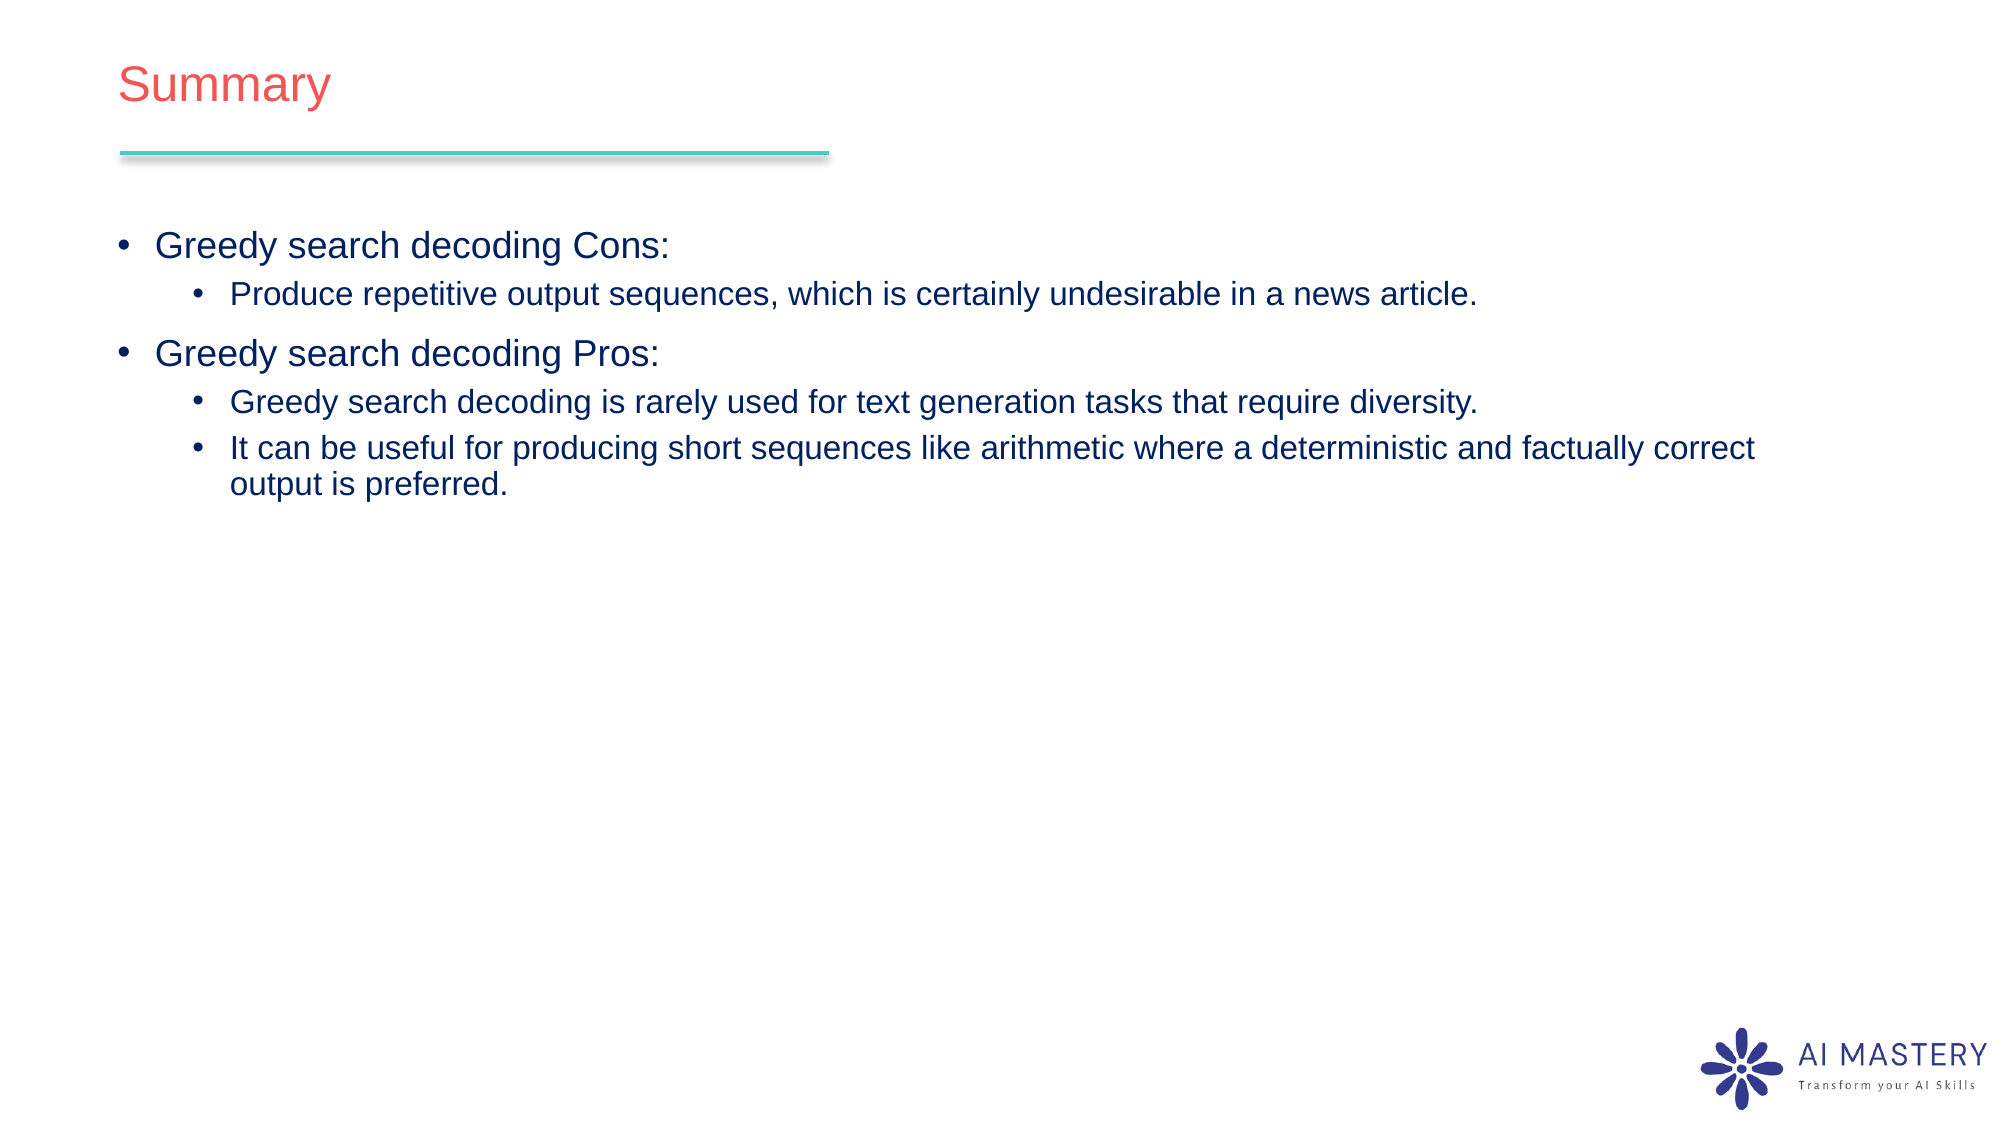

# Summary
Greedy search decoding Cons:
Produce repetitive output sequences, which is certainly undesirable in a news article.
Greedy search decoding Pros:
Greedy search decoding is rarely used for text generation tasks that require diversity.
It can be useful for producing short sequences like arithmetic where a deterministic and factually correct output is preferred.